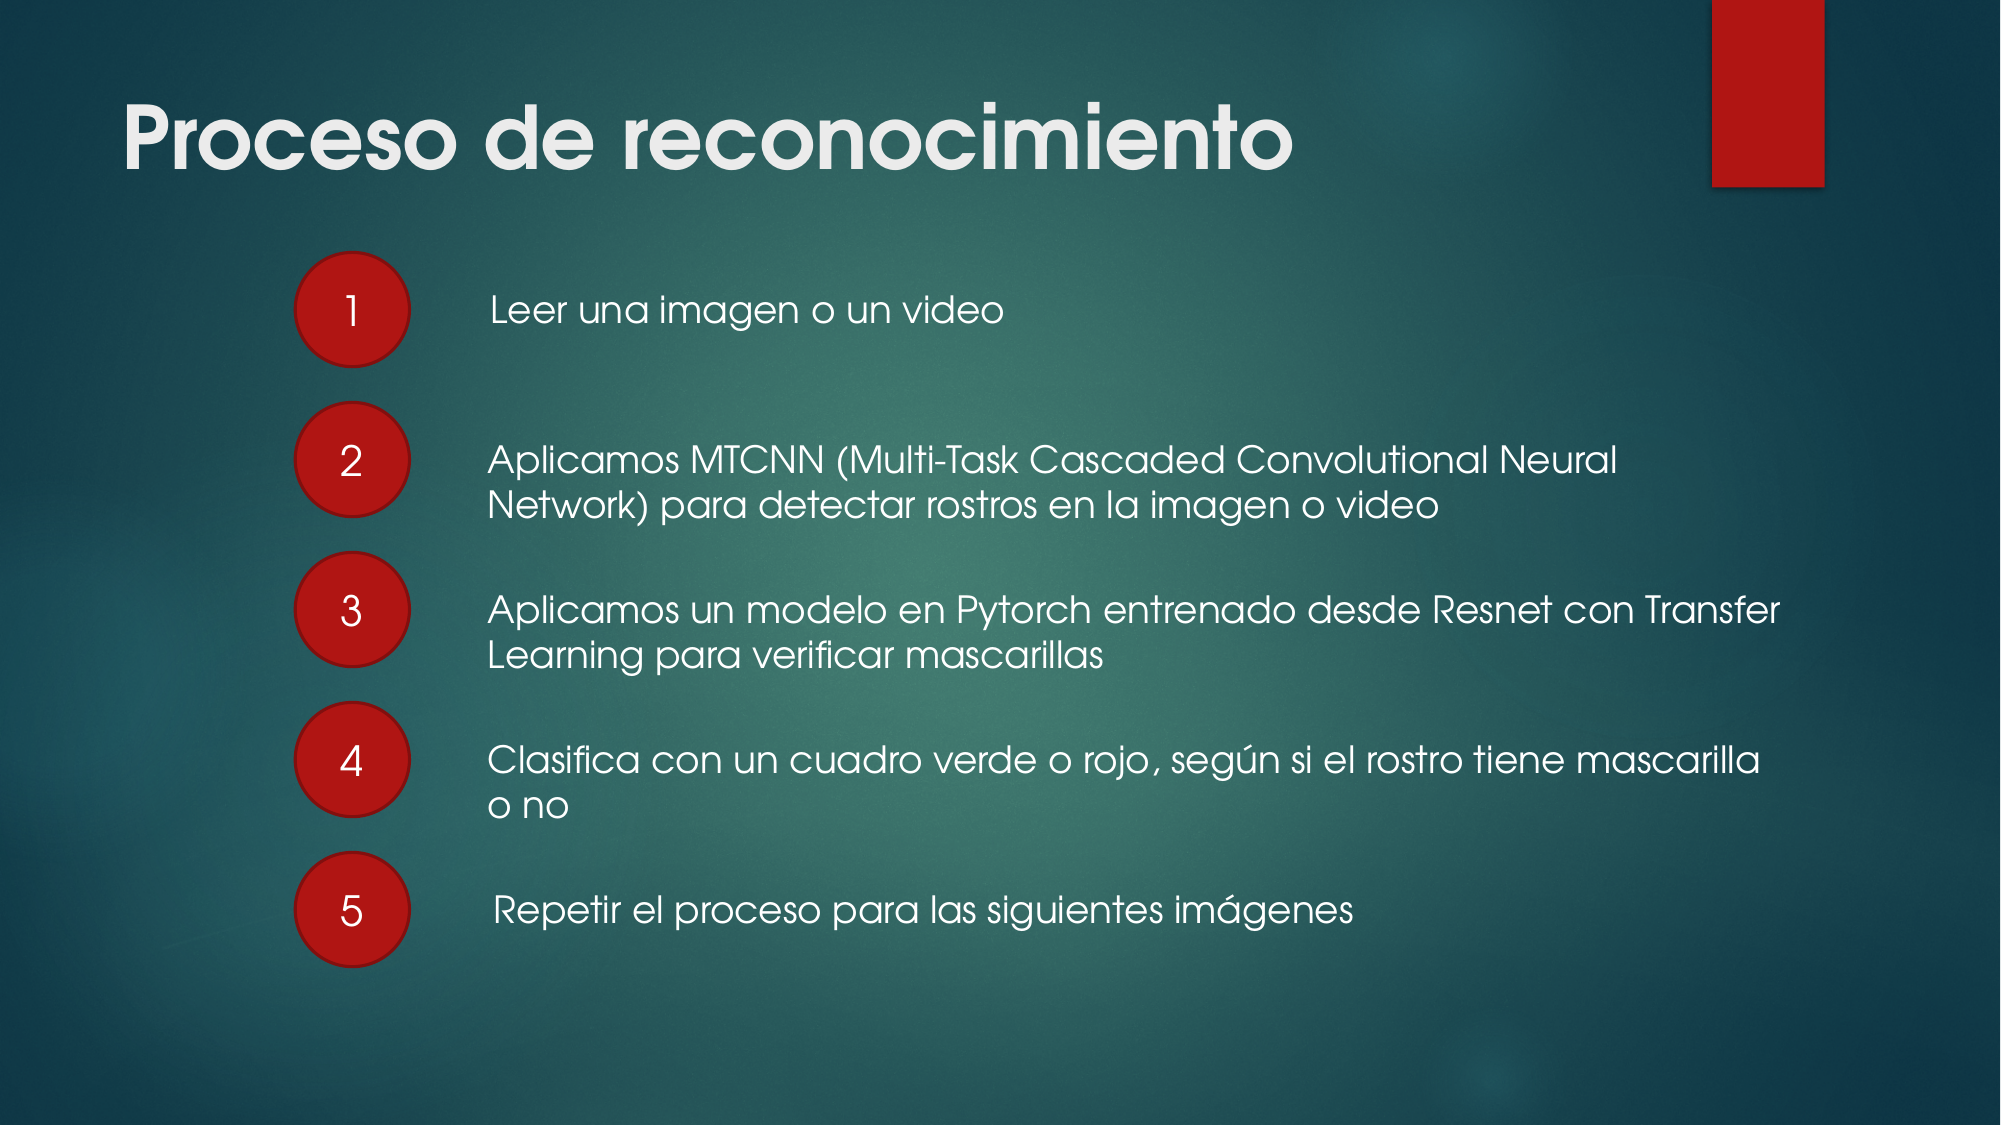

# Proceso de reconocimiento
1
Leer una imagen o un video
2
Aplicamos MTCNN (Multi-Task Cascaded Convolutional Neural Network) para detectar rostros en la imagen o video
3
Aplicamos un modelo en Pytorch entrenado desde Resnet con Transfer Learning para verificar mascarillas
4
Clasifica con un cuadro verde o rojo, según si el rostro tiene mascarilla  o no
5
Repetir el proceso para las siguientes imágenes